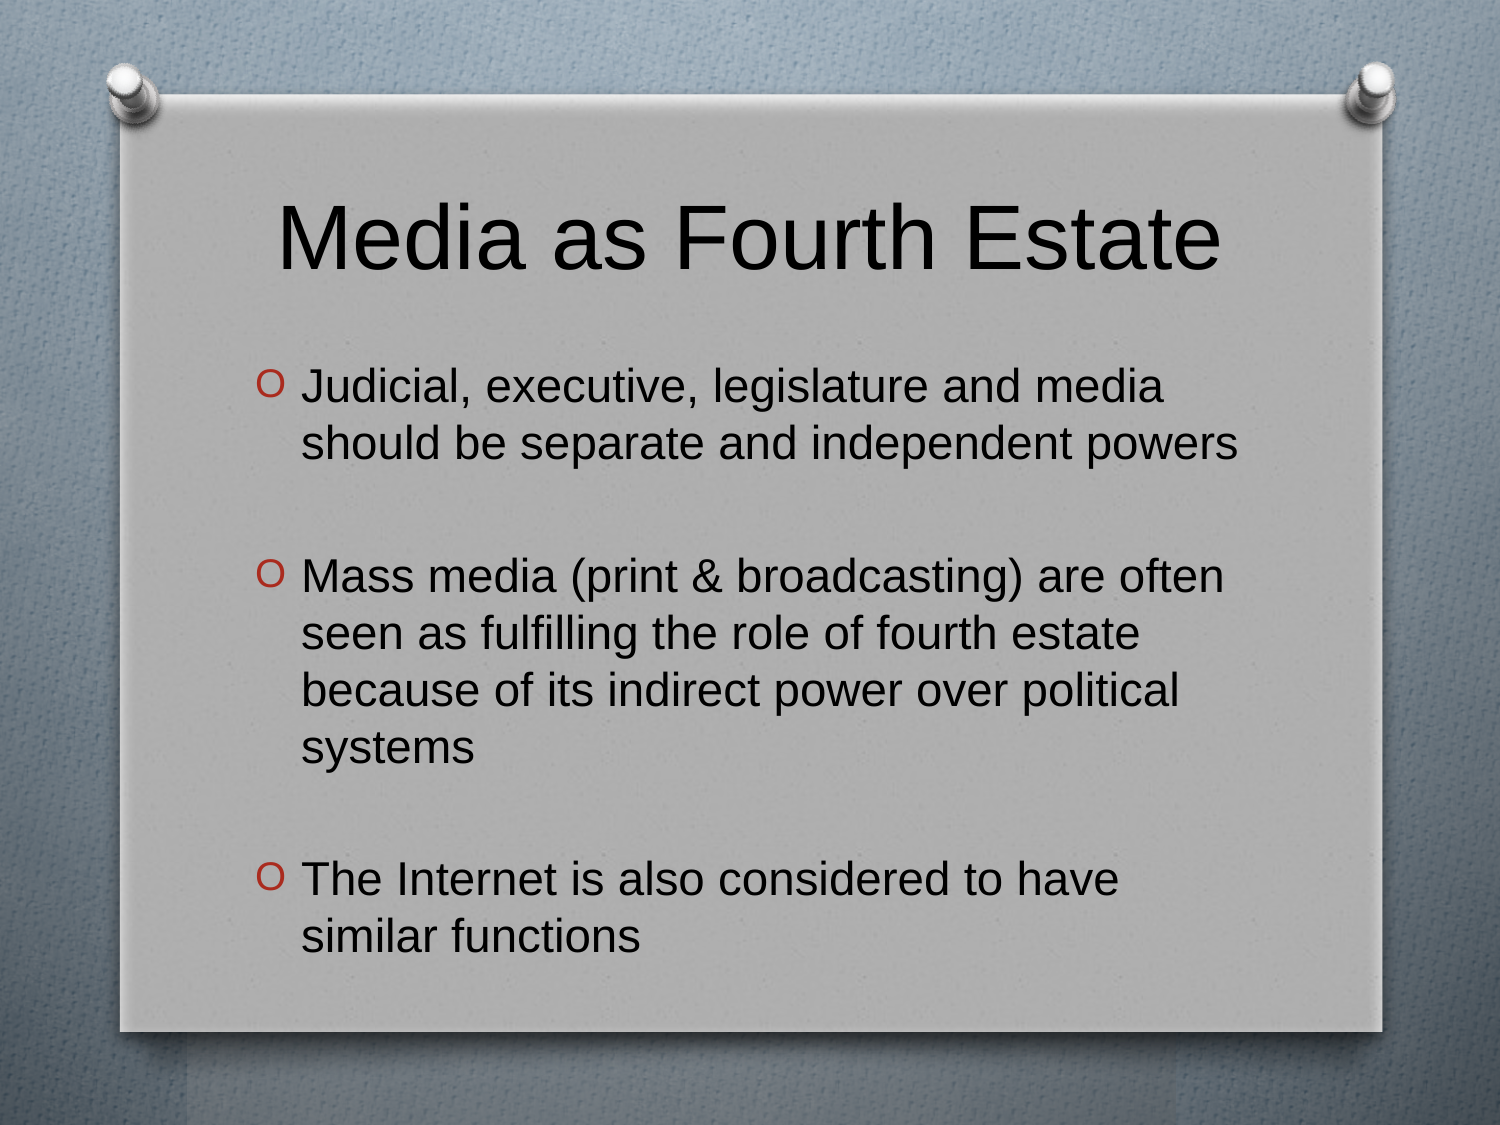

# Media as Fourth Estate
Judicial, executive, legislature and media should be separate and independent powers

Mass media (print & broadcasting) are often seen as fulfilling the role of fourth estate because of its indirect power over political systems

The Internet is also considered to have similar functions